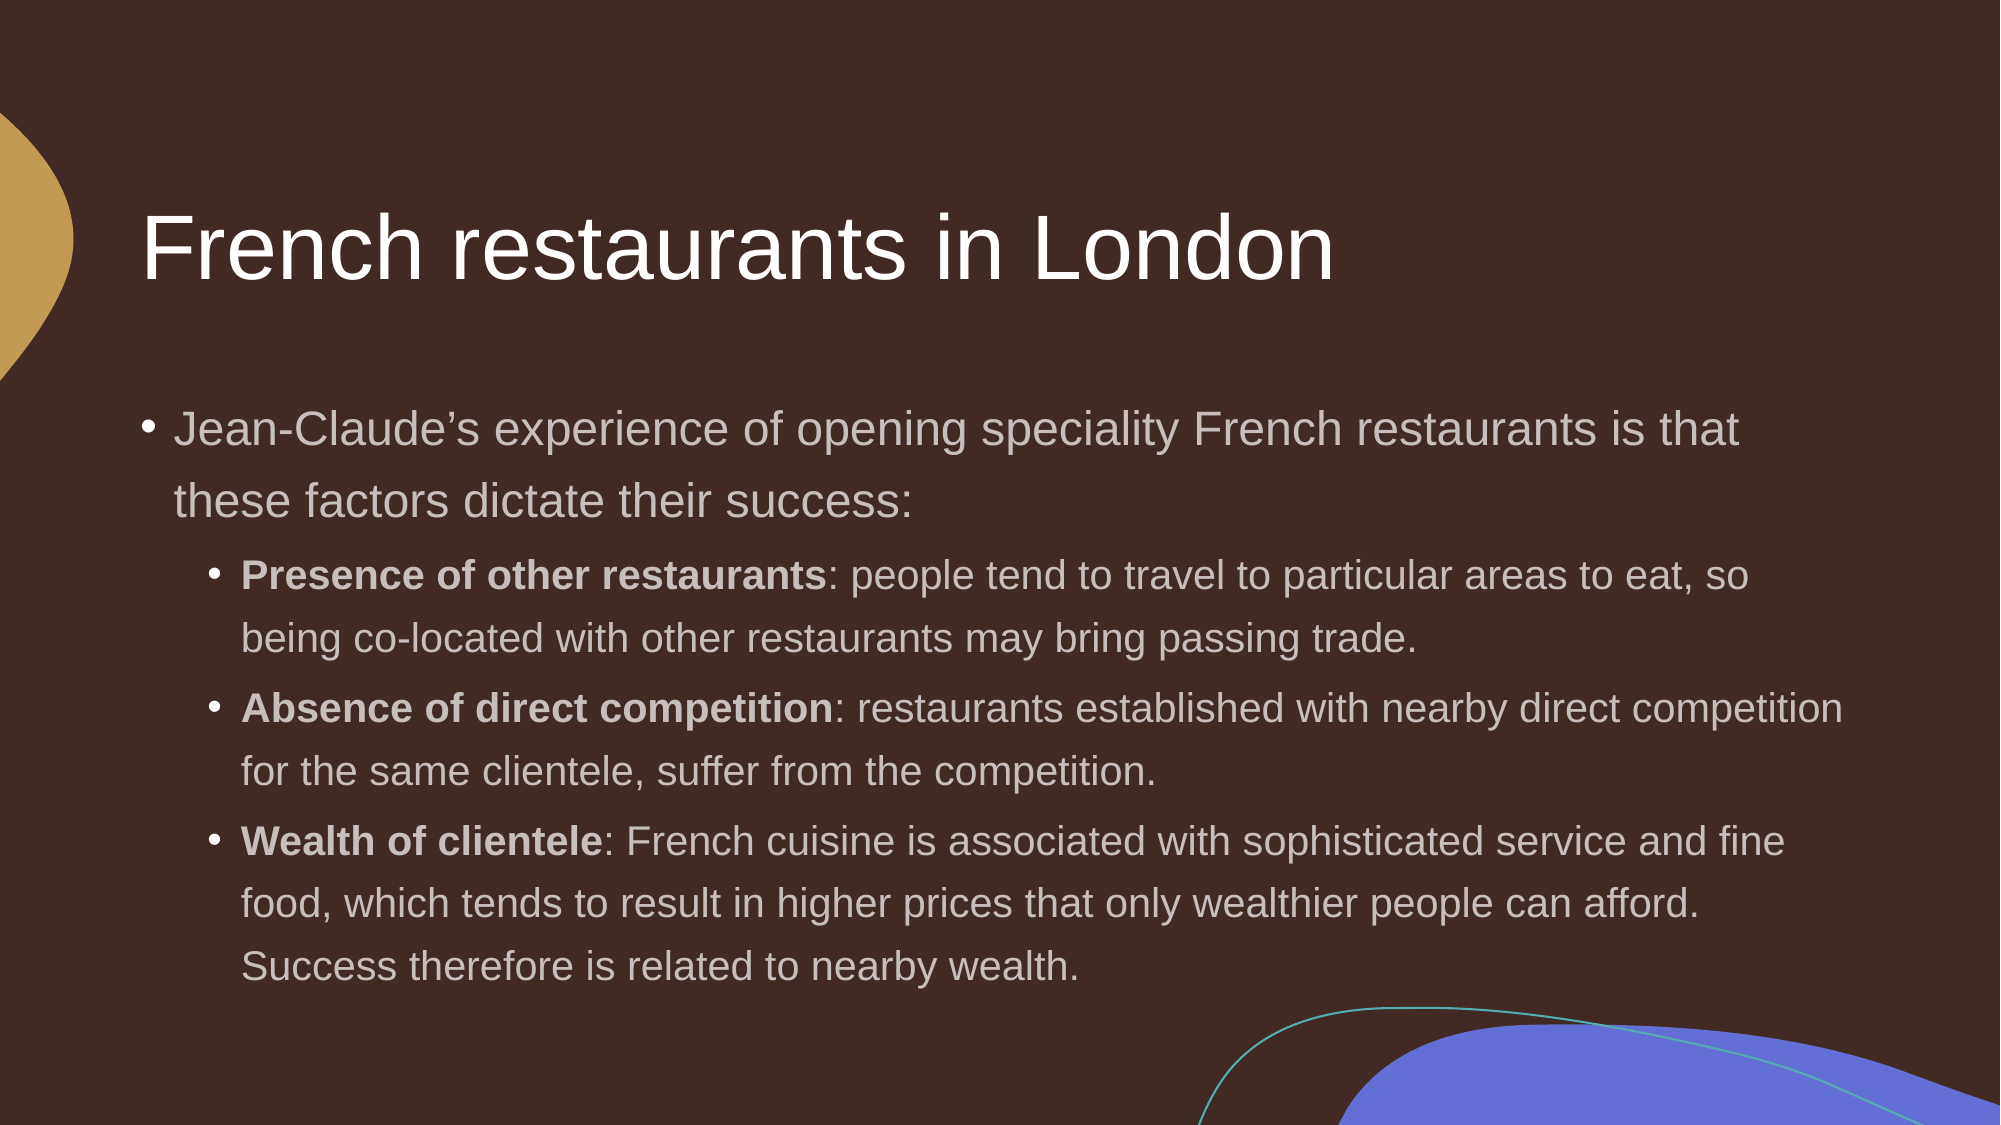

# French restaurants in London
Jean-Claude’s experience of opening speciality French restaurants is that these factors dictate their success:
Presence of other restaurants: people tend to travel to particular areas to eat, so being co-located with other restaurants may bring passing trade.
Absence of direct competition: restaurants established with nearby direct competition for the same clientele, suffer from the competition.
Wealth of clientele: French cuisine is associated with sophisticated service and fine food, which tends to result in higher prices that only wealthier people can afford. Success therefore is related to nearby wealth.